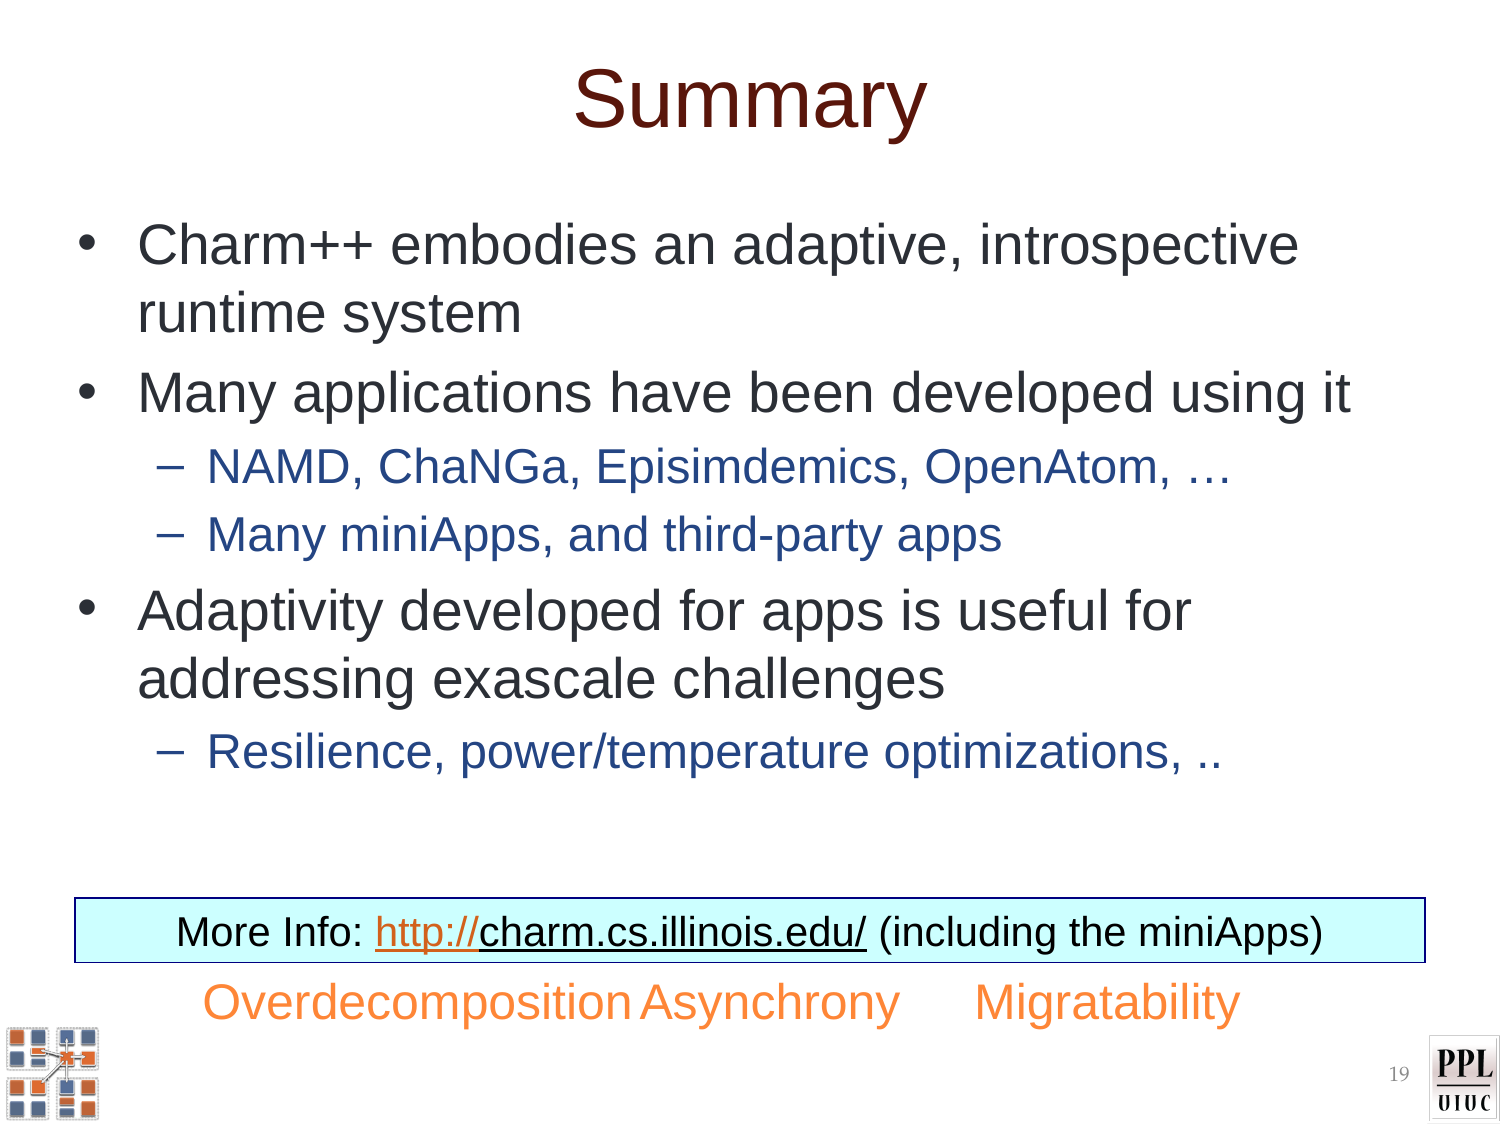

# Summary
Charm++ embodies an adaptive, introspective runtime system
Many applications have been developed using it
NAMD, ChaNGa, Episimdemics, OpenAtom, …
Many miniApps, and third-party apps
Adaptivity developed for apps is useful for addressing exascale challenges
Resilience, power/temperature optimizations, ..

More Info: http://charm.cs.illinois.edu/ (including the miniApps)
Overdecomposition
Asynchrony
Migratability

19